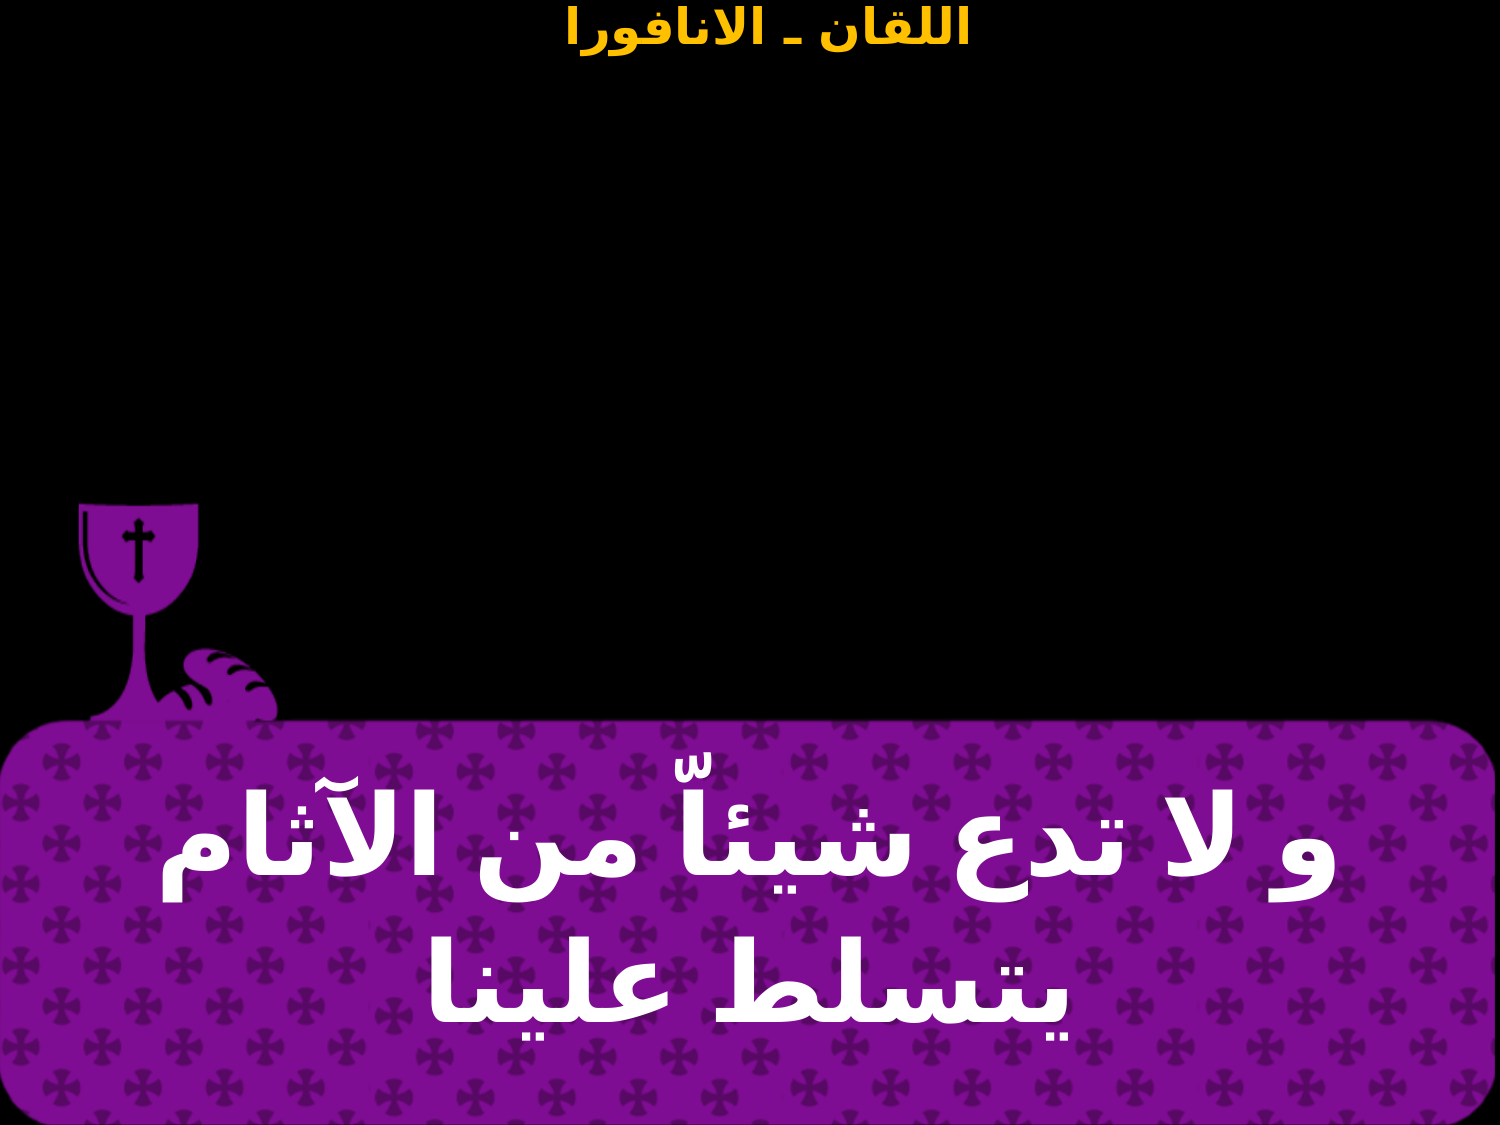

| و لا تدع شيئاّ من الآثام يتسلط علينا |
| --- |